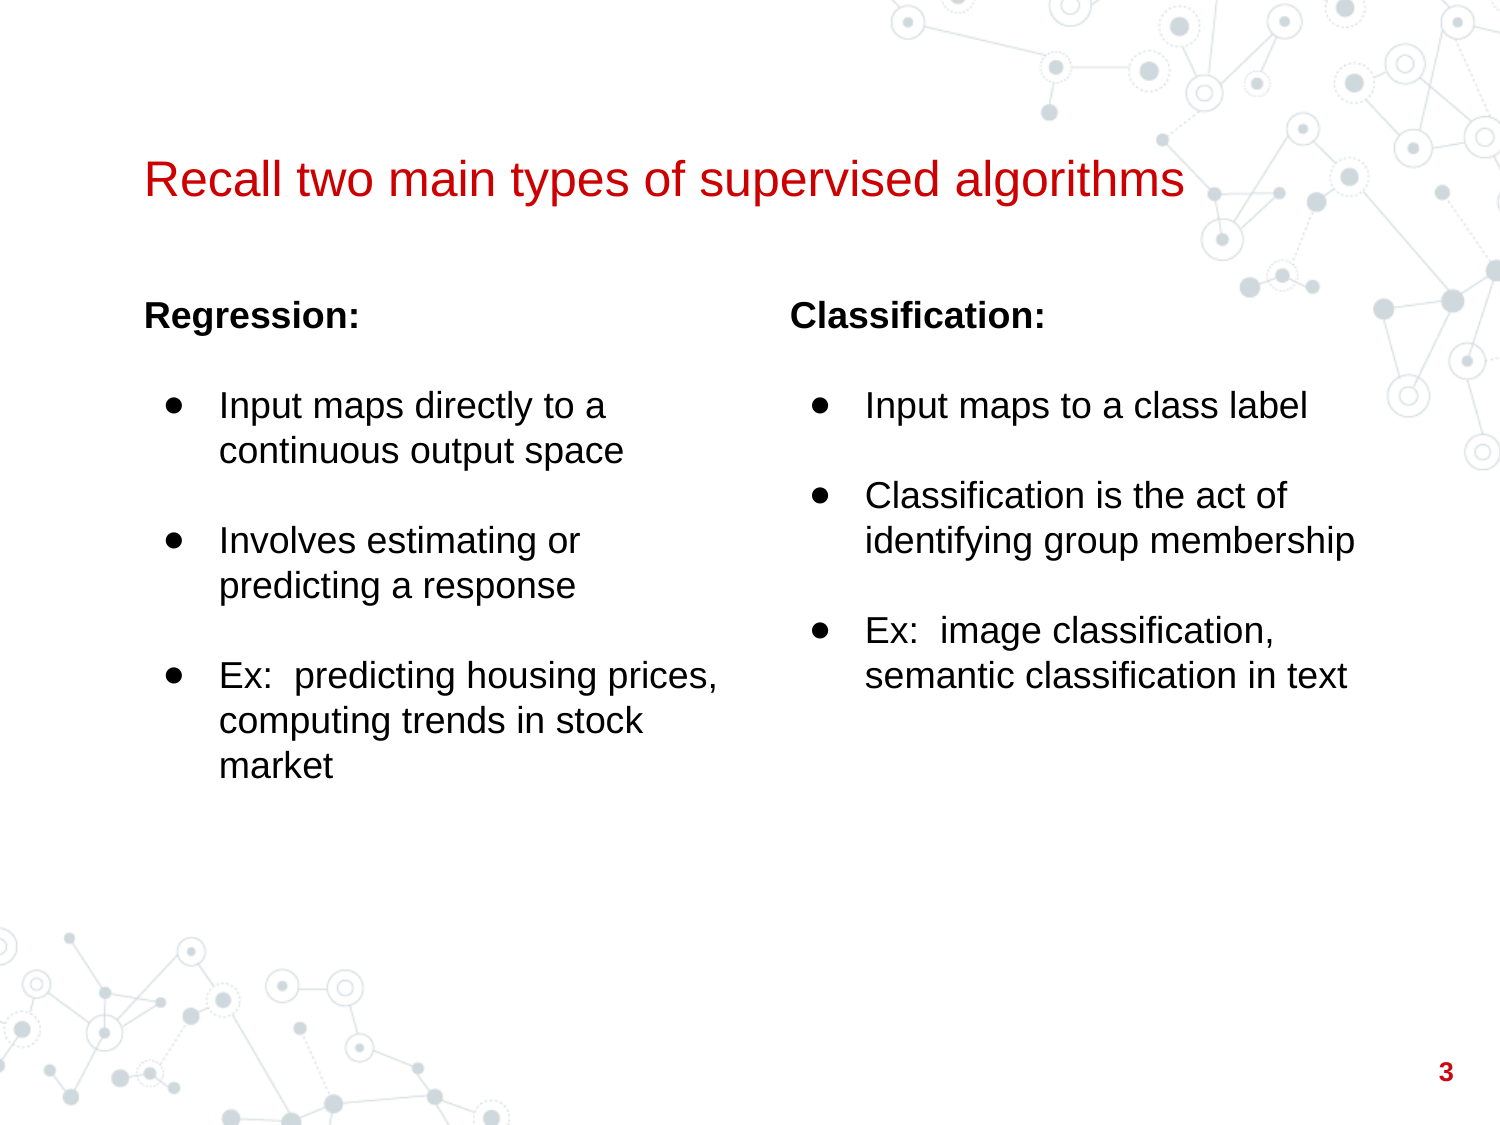

# Recall two main types of supervised algorithms
Regression:

Input maps directly to a continuous output space
Involves estimating or predicting a response
Ex:  predicting housing prices, computing trends in stock market

Classification:

Input maps to a class label
Classification is the act of identifying group membership
Ex:  image classification, semantic classification in text
3